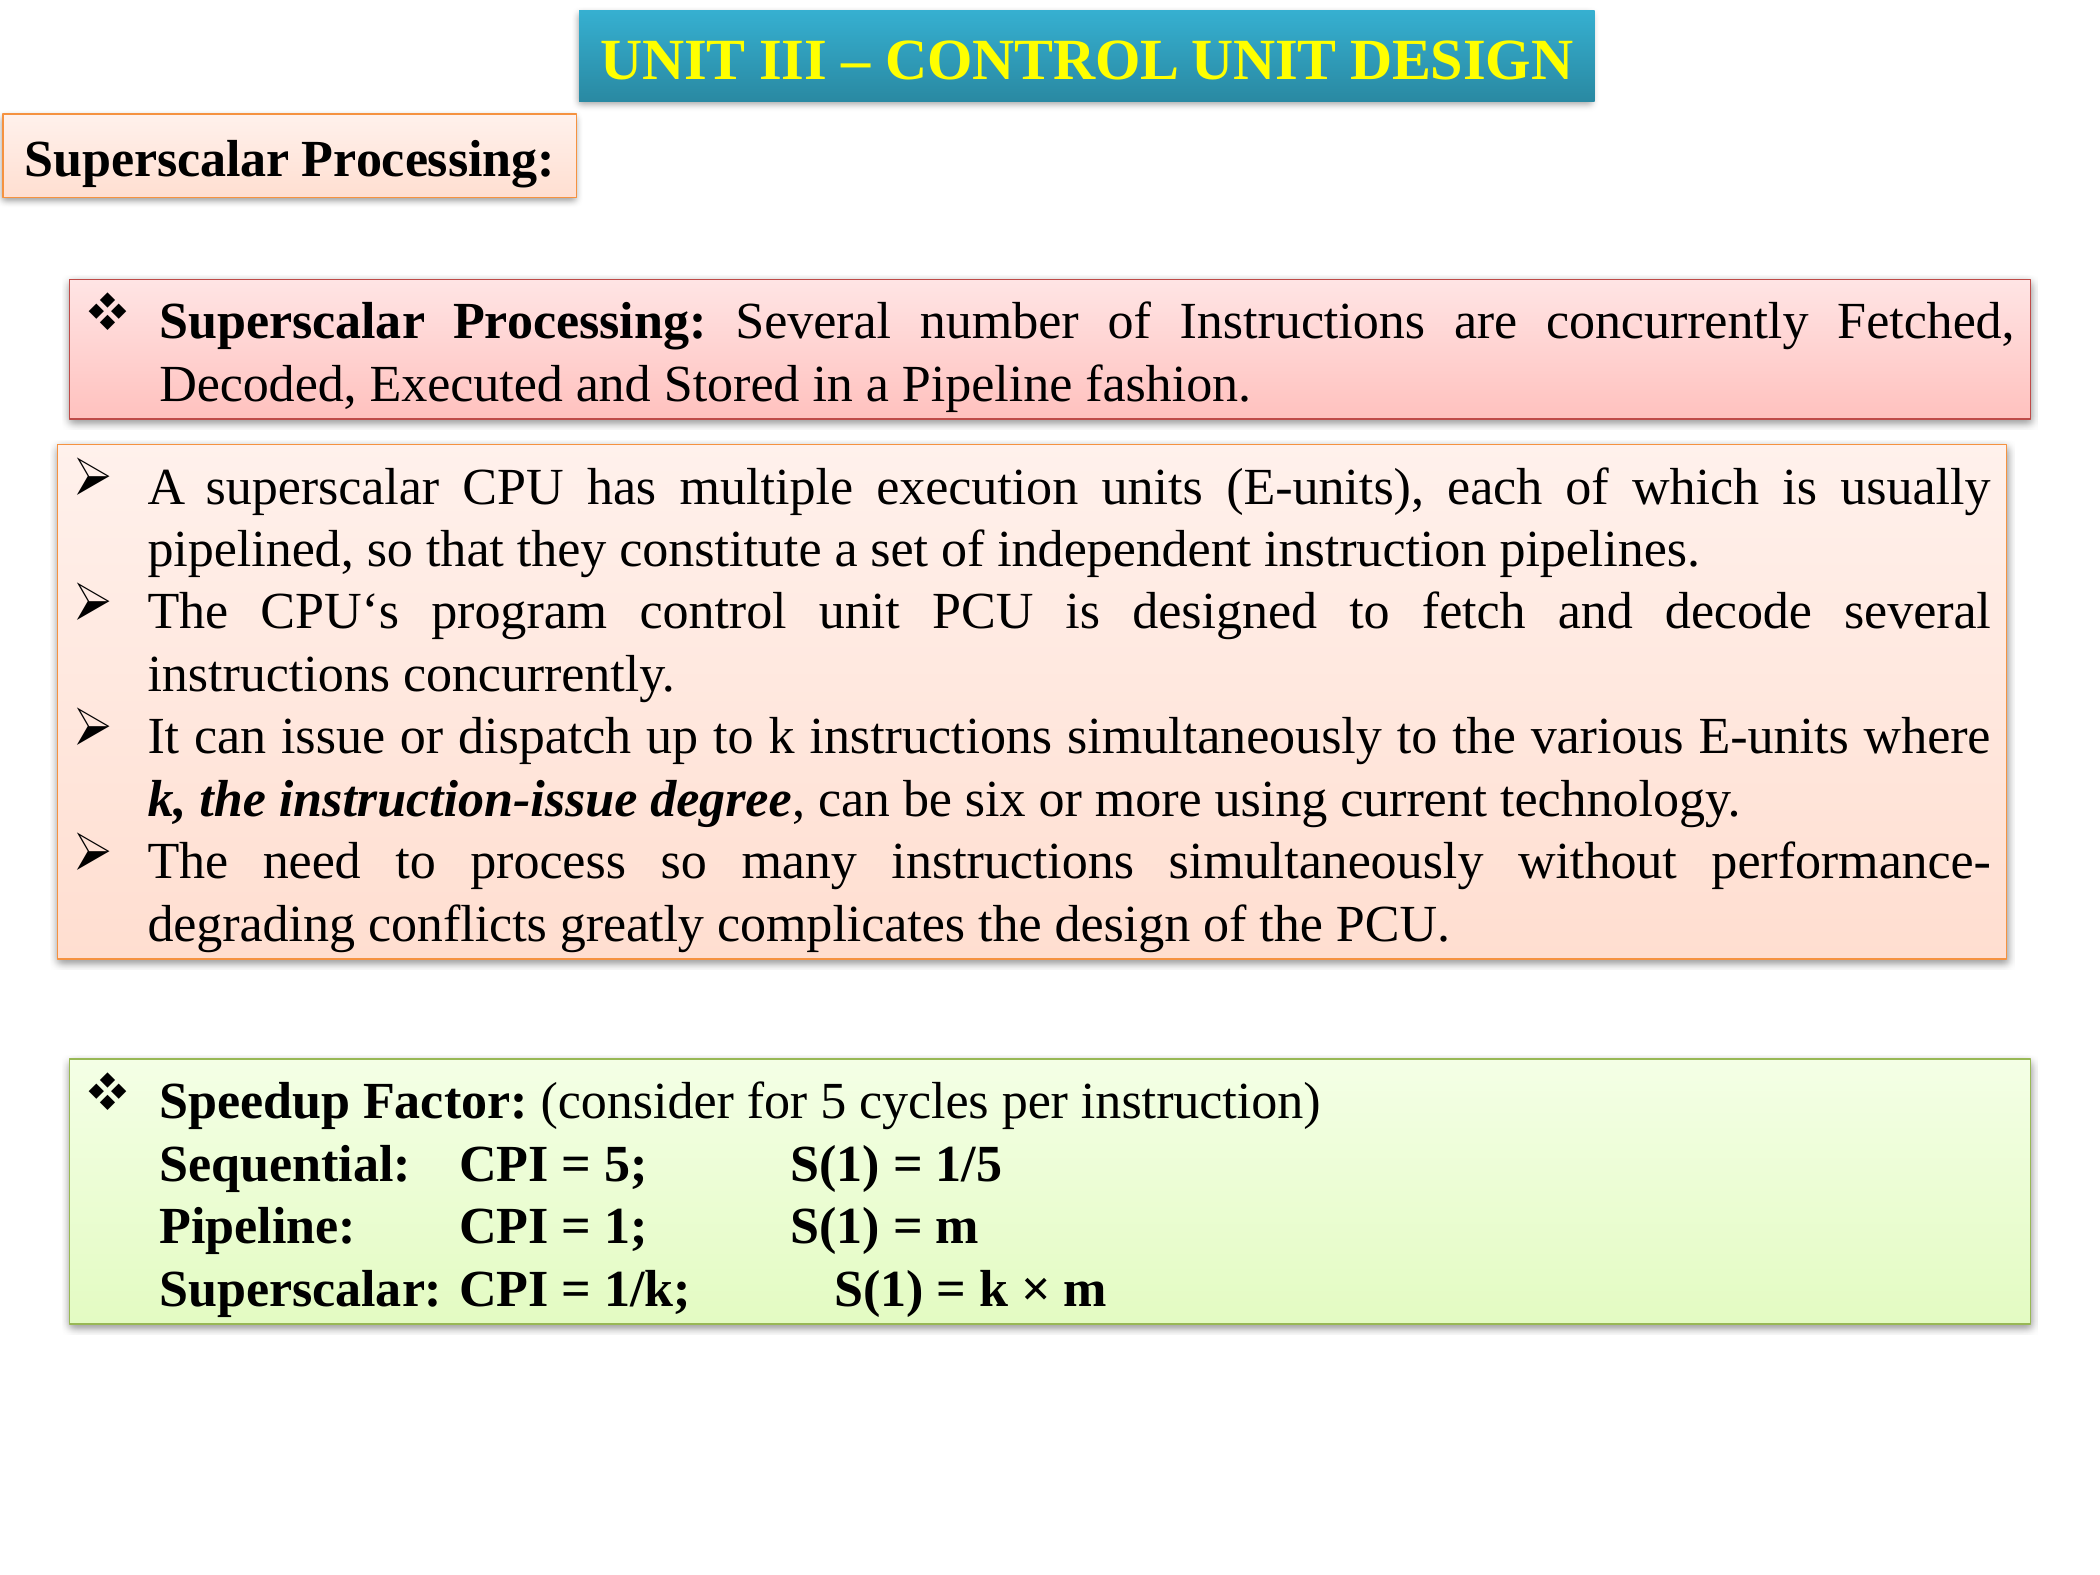

UNIT III – CONTROL UNIT DESIGN
Superscalar Processing:
Superscalar Processing: Several number of Instructions are concurrently Fetched, Decoded, Executed and Stored in a Pipeline fashion.
A superscalar CPU has multiple execution units (E-units), each of which is usually pipelined, so that they constitute a set of independent instruction pipelines.
The CPU‘s program control unit PCU is designed to fetch and decode several instructions concurrently.
It can issue or dispatch up to k instructions simultaneously to the various E-units where k, the instruction-issue degree, can be six or more using current technology.
The need to process so many instructions simultaneously without performance-degrading conflicts greatly complicates the design of the PCU.
Speedup Factor: (consider for 5 cycles per instruction)
	Sequential: 	CPI = 5;           S(1) = 1/5
	Pipeline:	CPI = 1;           S(1) = m
	Superscalar:	CPI = 1/k;           S(1) = k × m